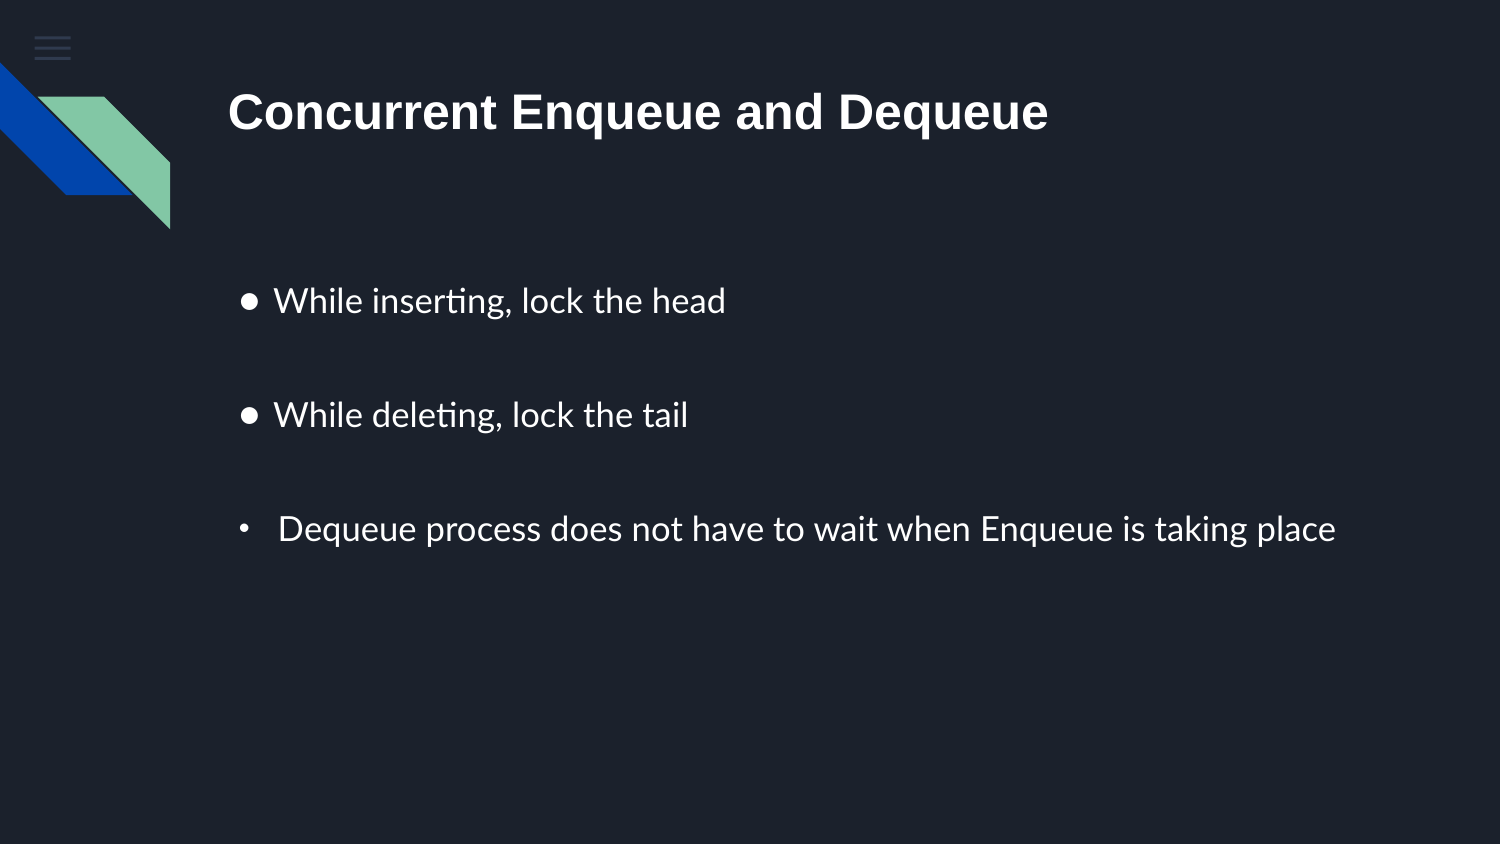

# Concurrent Enqueue and Dequeue
While inserting, lock the head

While deleting, lock the tail

 Dequeue process does not have to wait when Enqueue is taking place